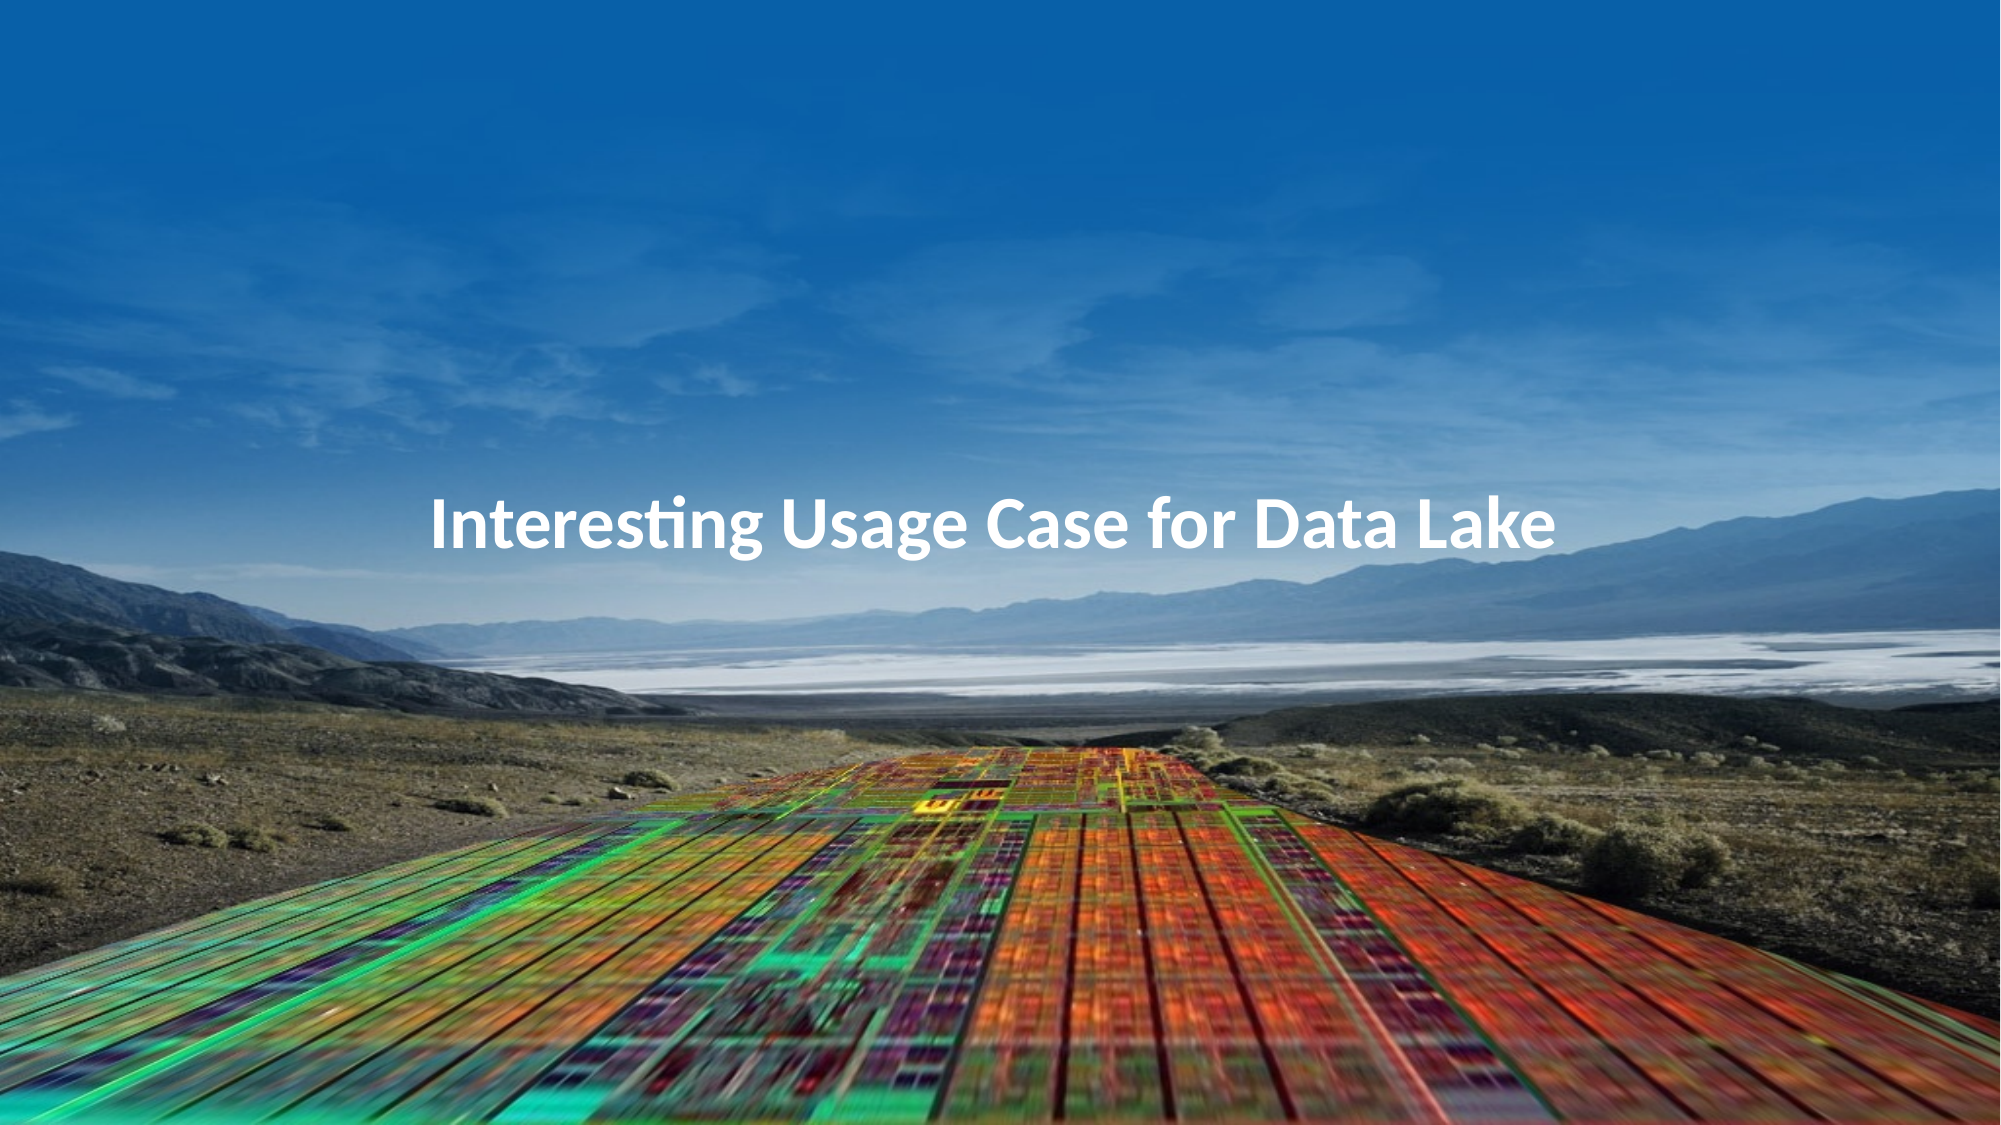

# Interesting Usage Case for Data Lake